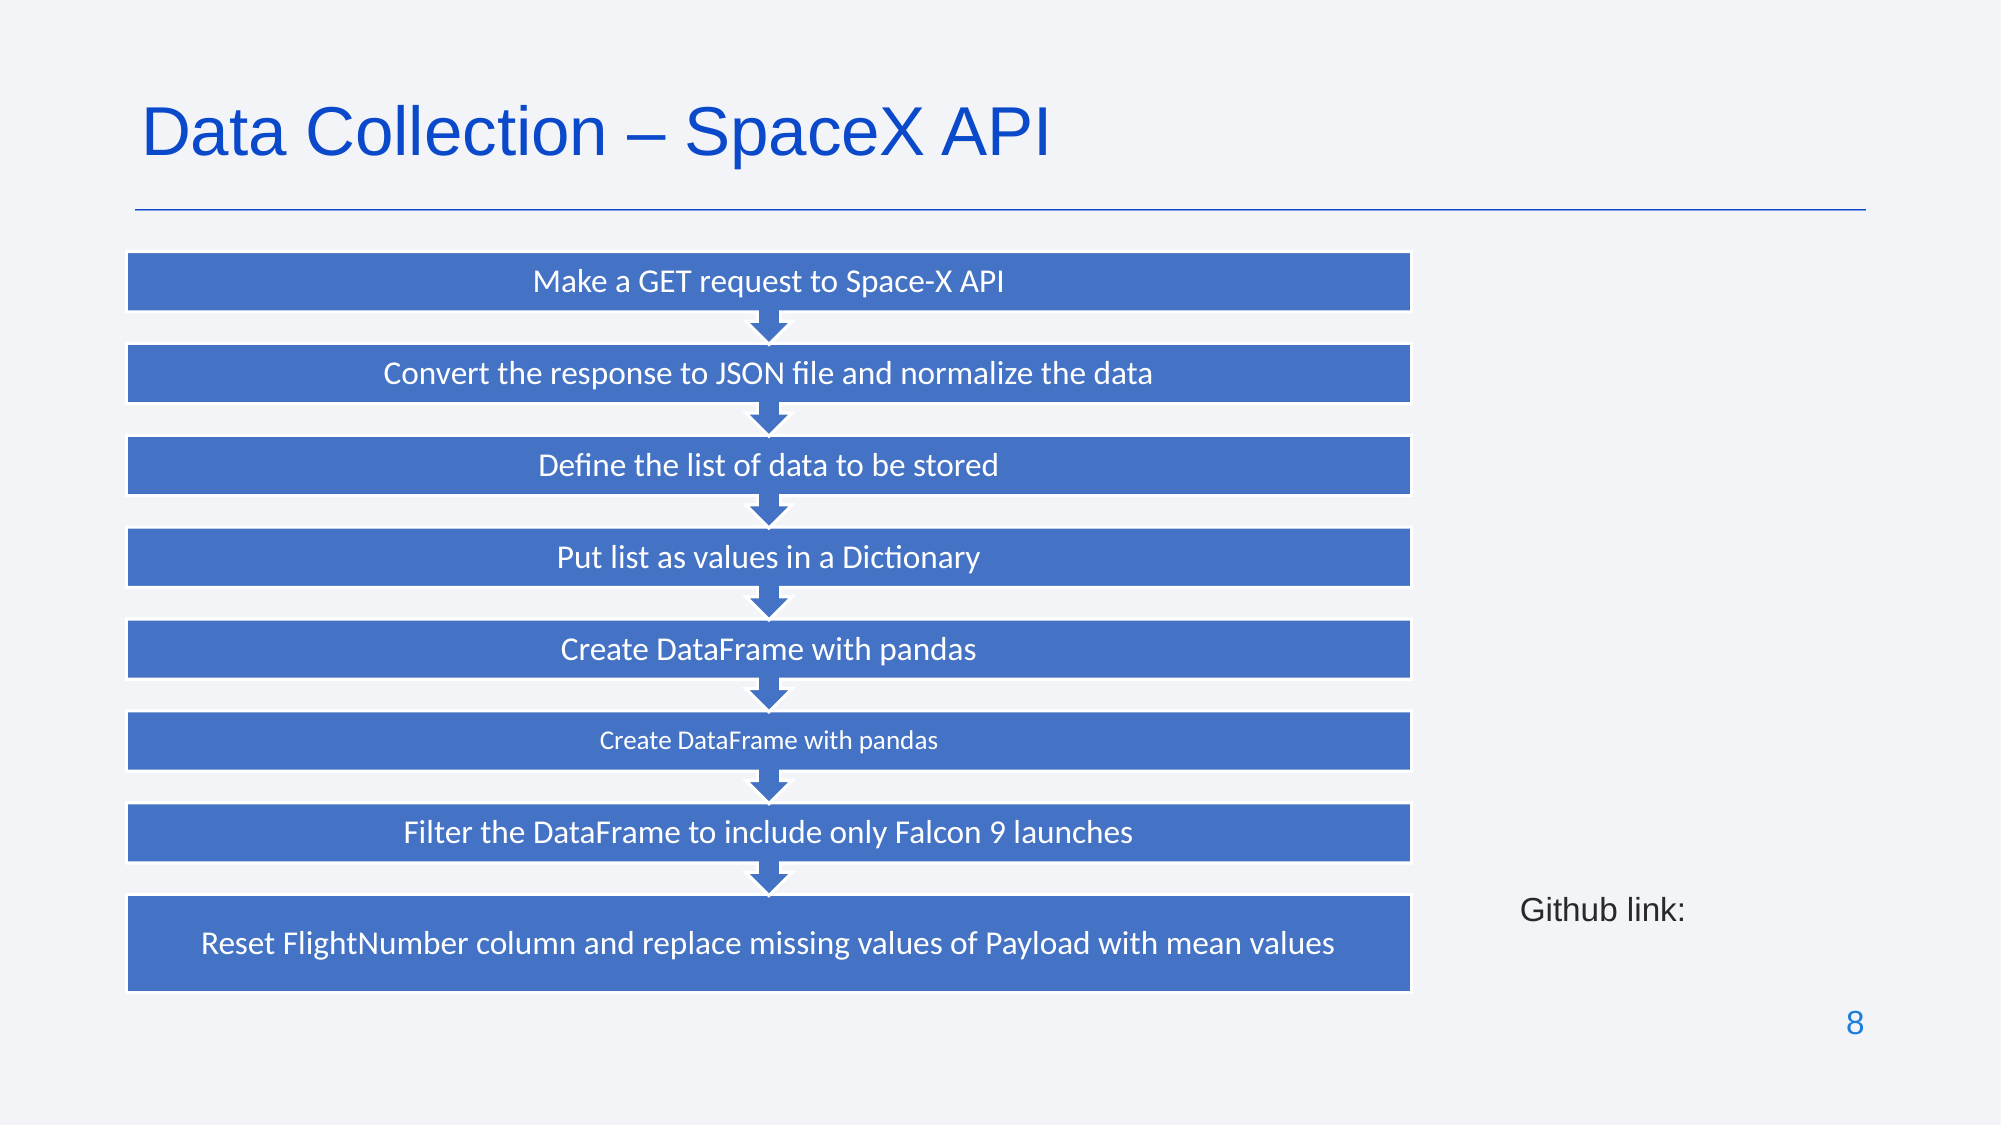

Data Collection – SpaceX API
Reset FlightNumber column and replace missing values of Payload with mean values
Filter the DataFrame to include only Falcon 9 launches
Create DataFrame with pandas
Create DataFrame with pandas
Put list as values in a Dictionary
Define the list of data to be stored
Convert the response to JSON file and normalize the data
Make a GET request to Space-X API
Github link:

8